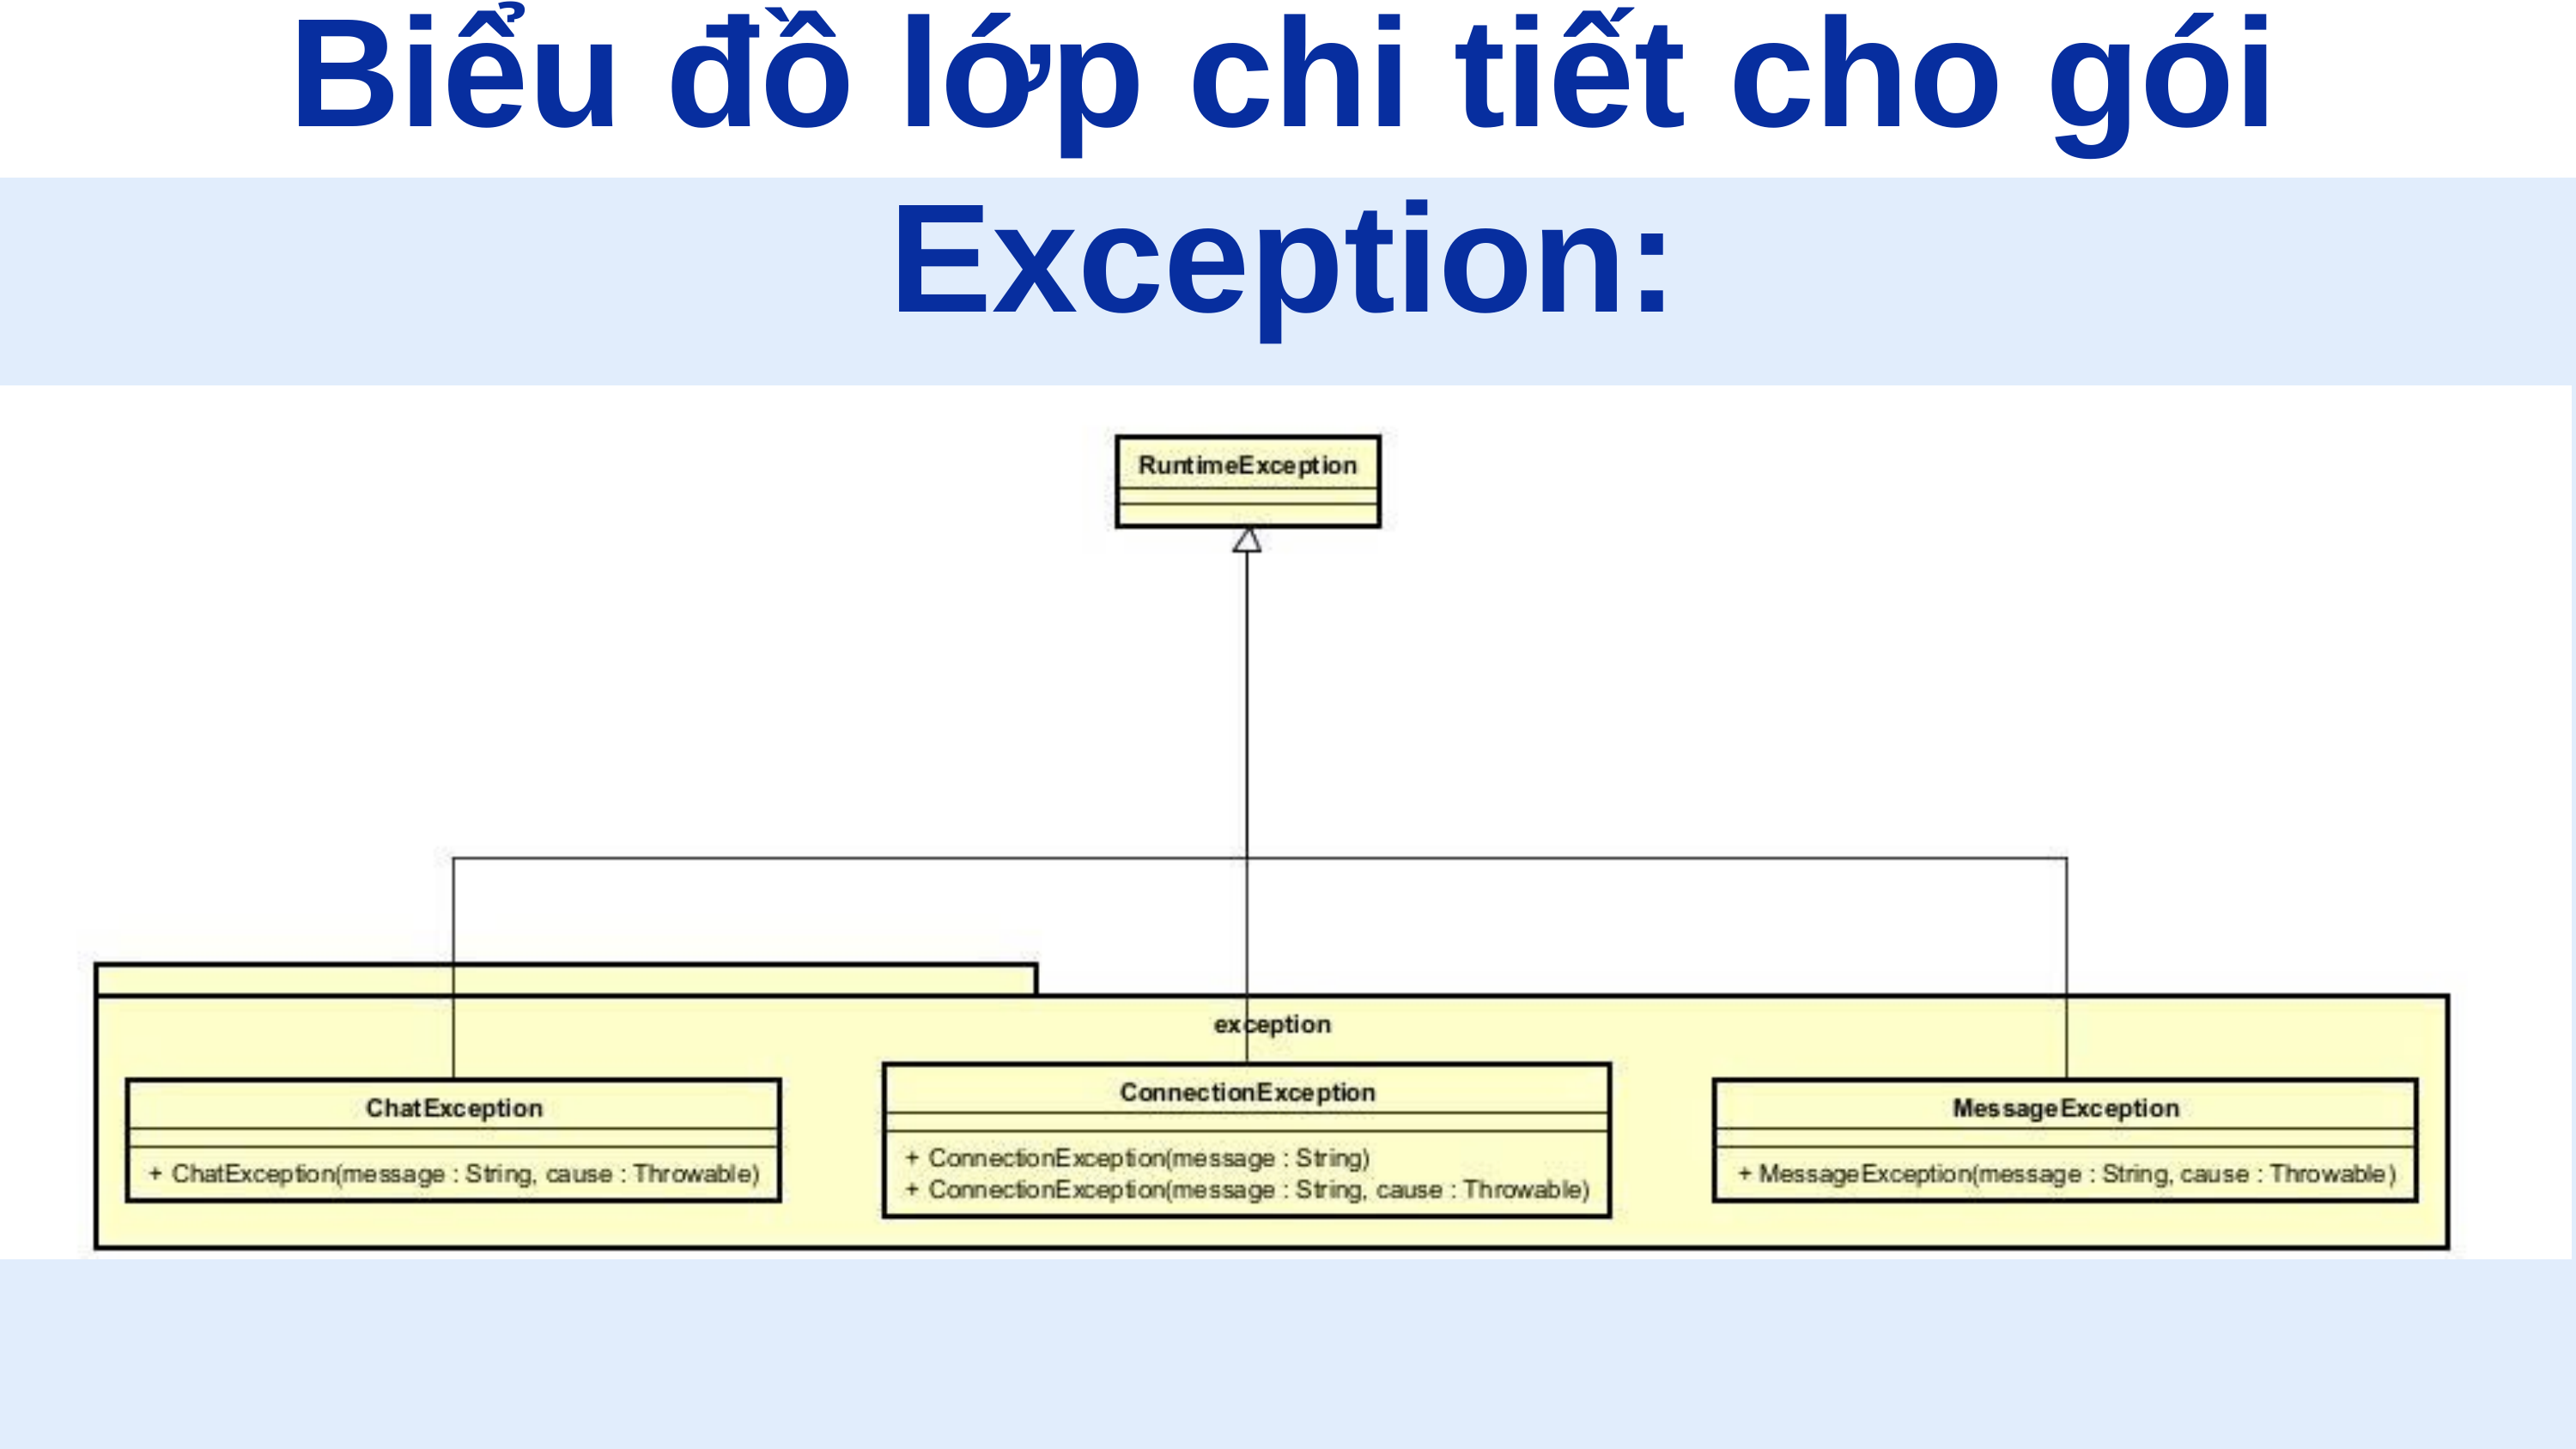

Biểu đồ lớp chi tiết cho gói Exception: